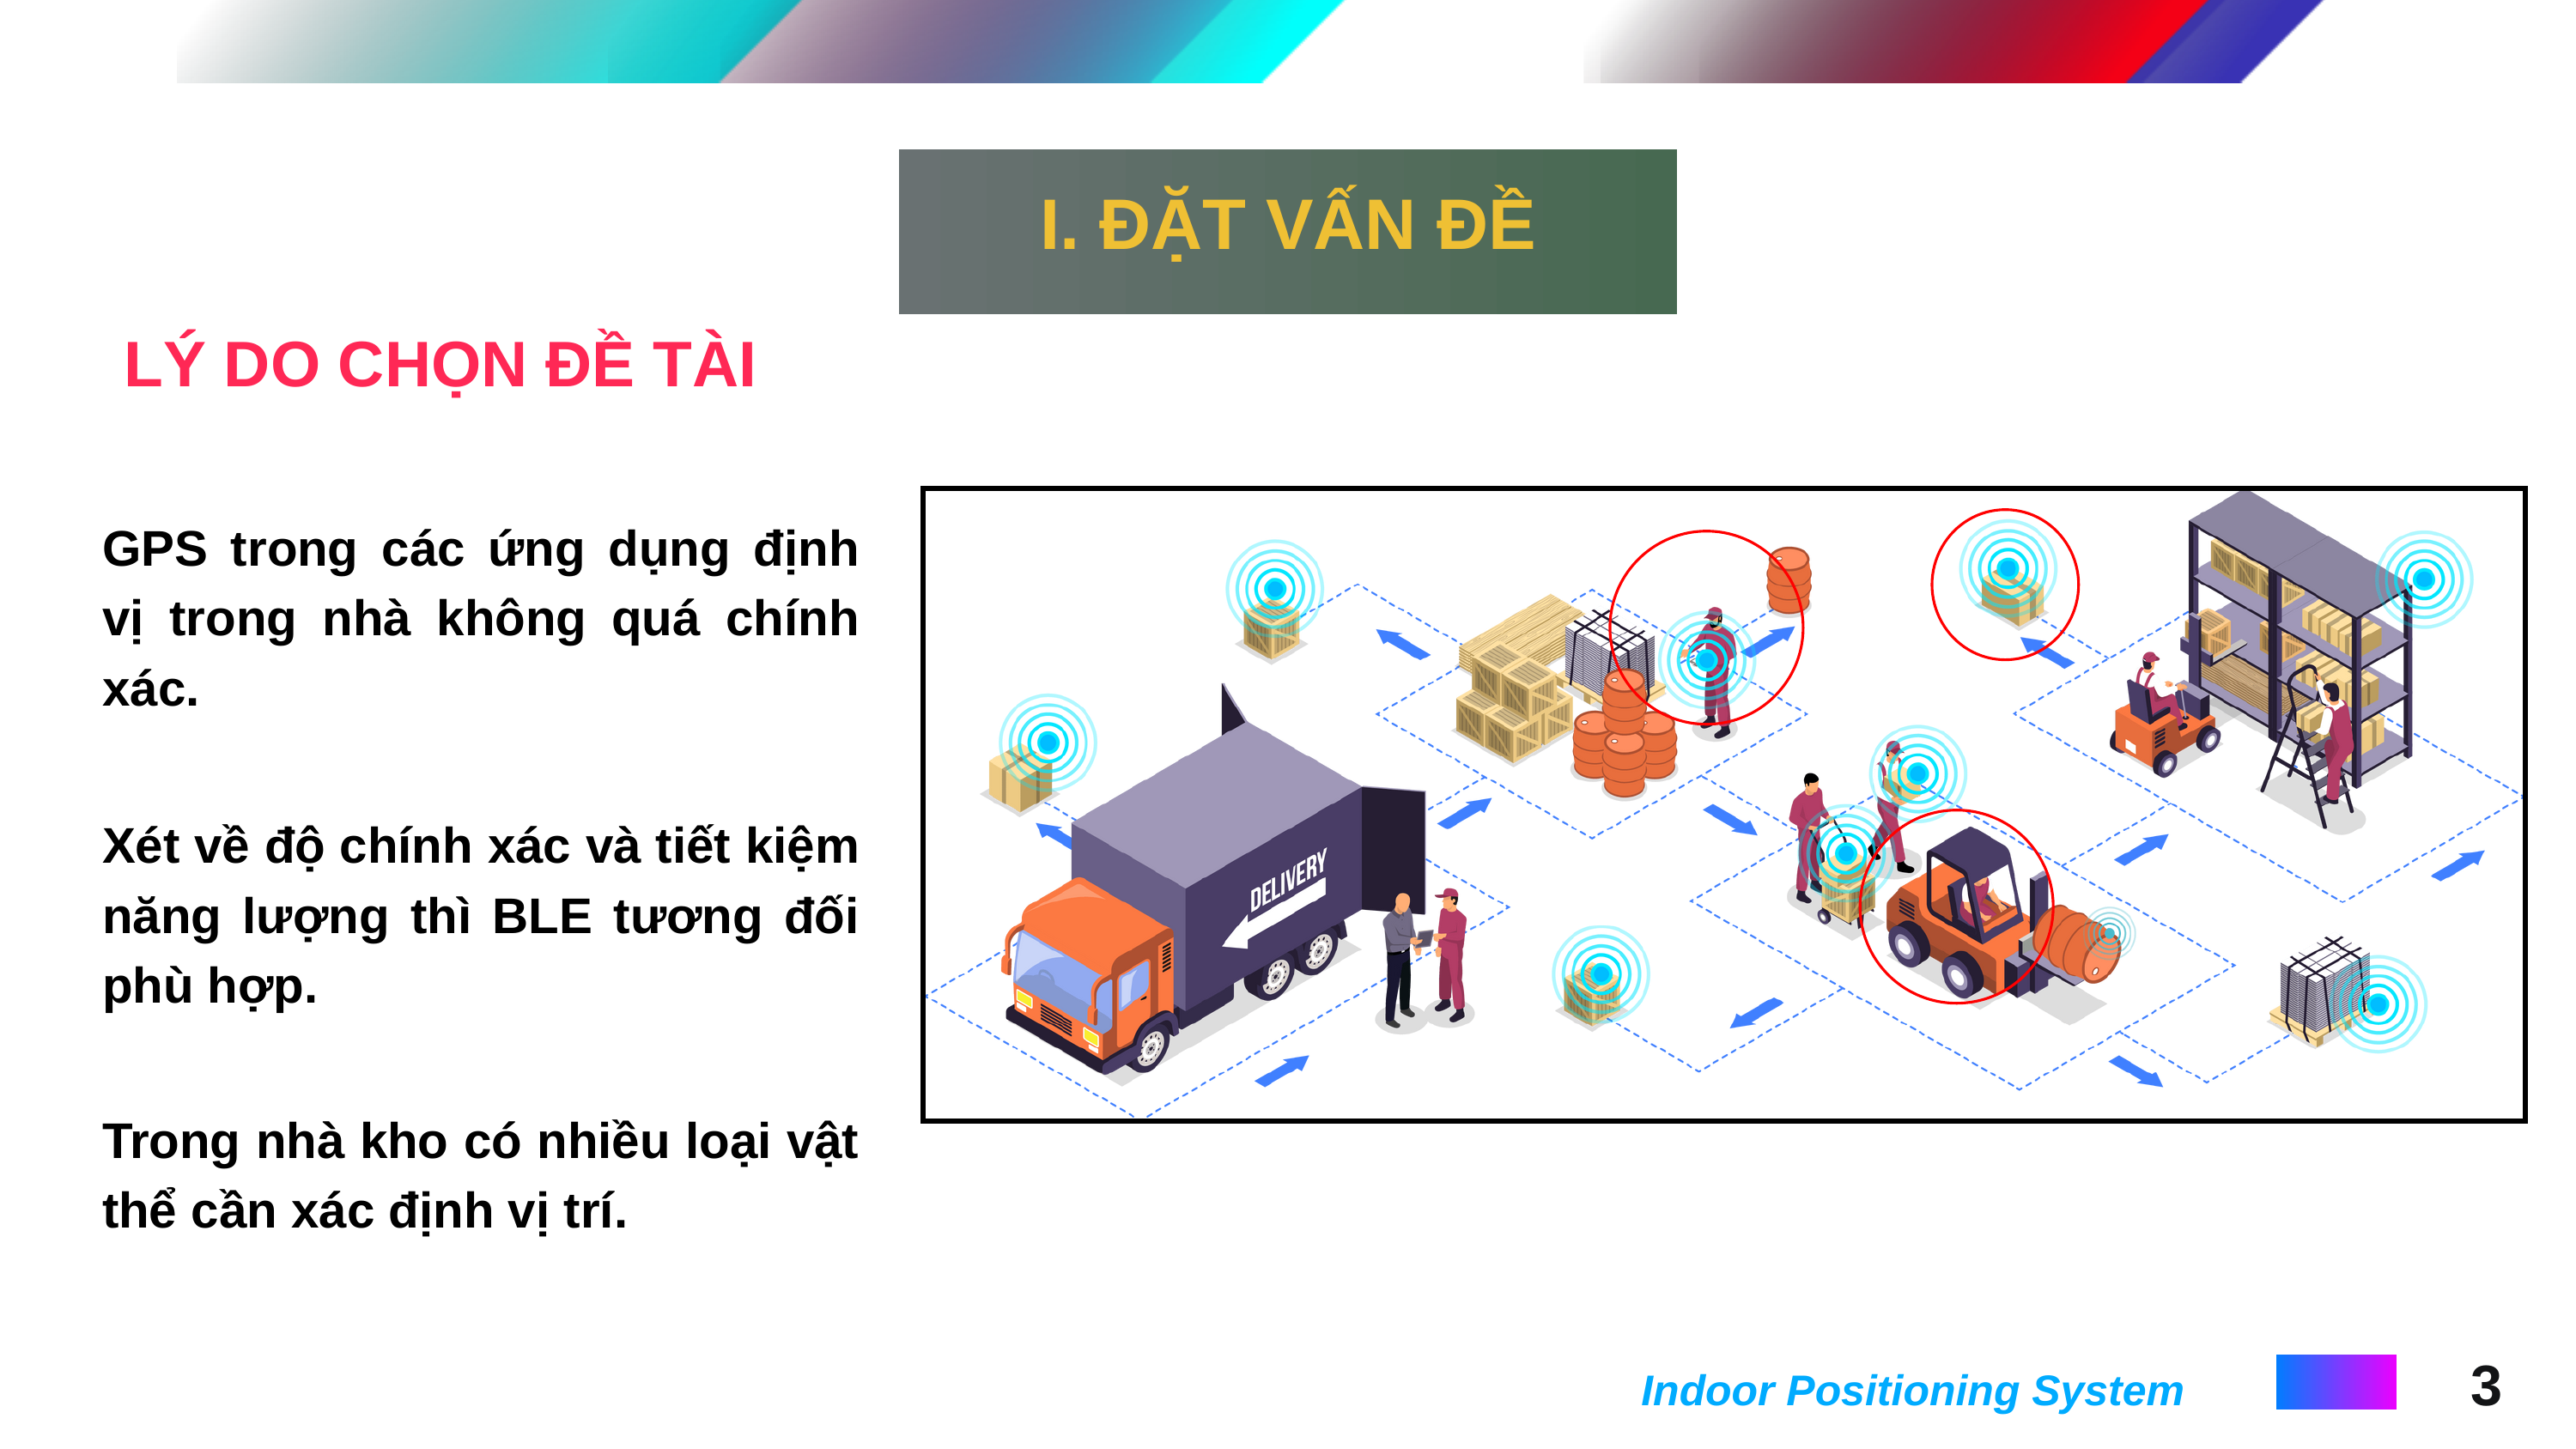

I. ĐẶT VẤN ĐỀ
LÝ DO CHỌN ĐỀ TÀI

1-5 m

10-30cm

1-3 m

3-8 m

GPS trong các ứng dụng định vị trong nhà không quá chính xác.

Xét về độ chính xác và tiết kiệm năng lượng thì BLE tương đối phù hợp.

Trong nhà kho có nhiều loại vật thể cần xác định vị trí.

3
Indoor Positioning System